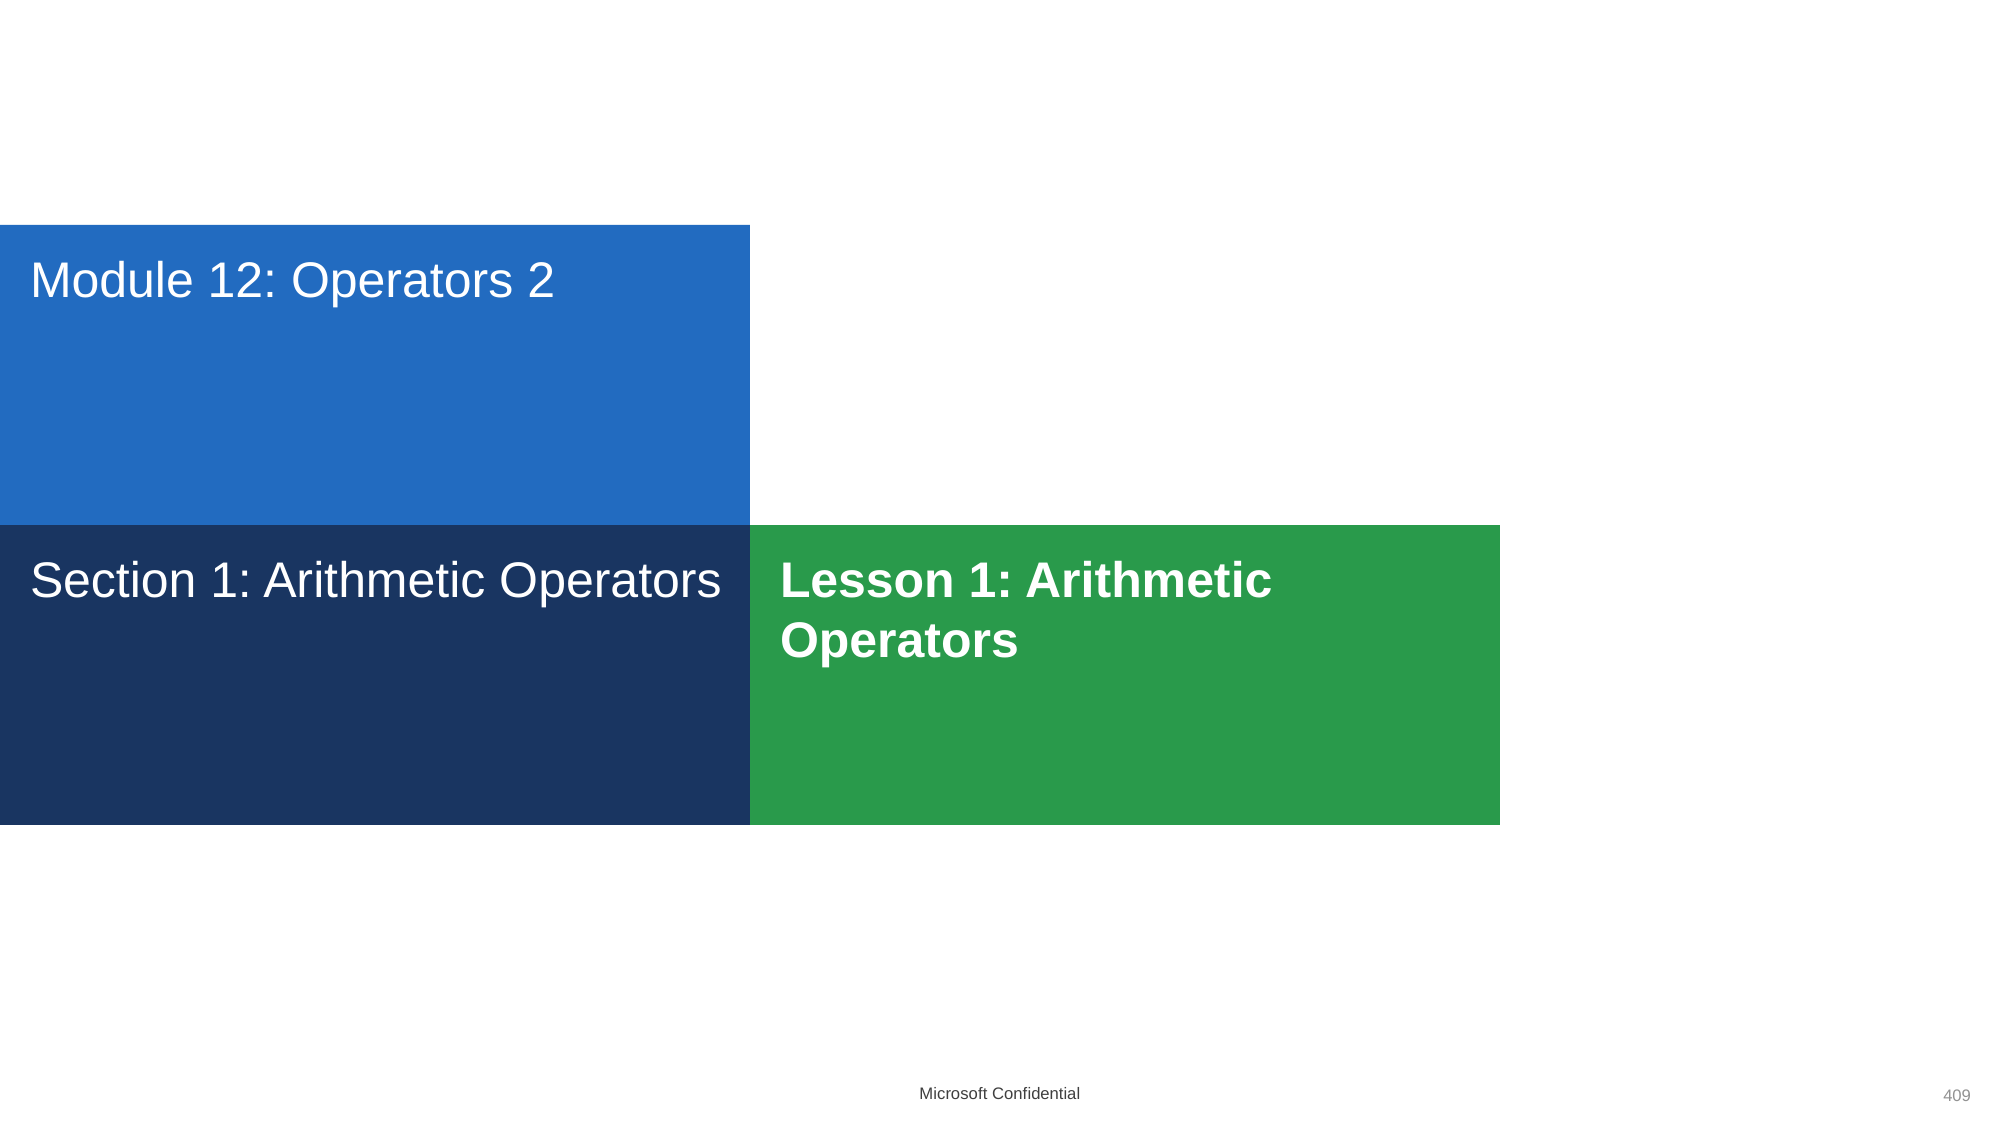

# Module 12: Operators 2
Section 1: Arithmetic Operators
Lesson 1: Arithmetic Operators
409